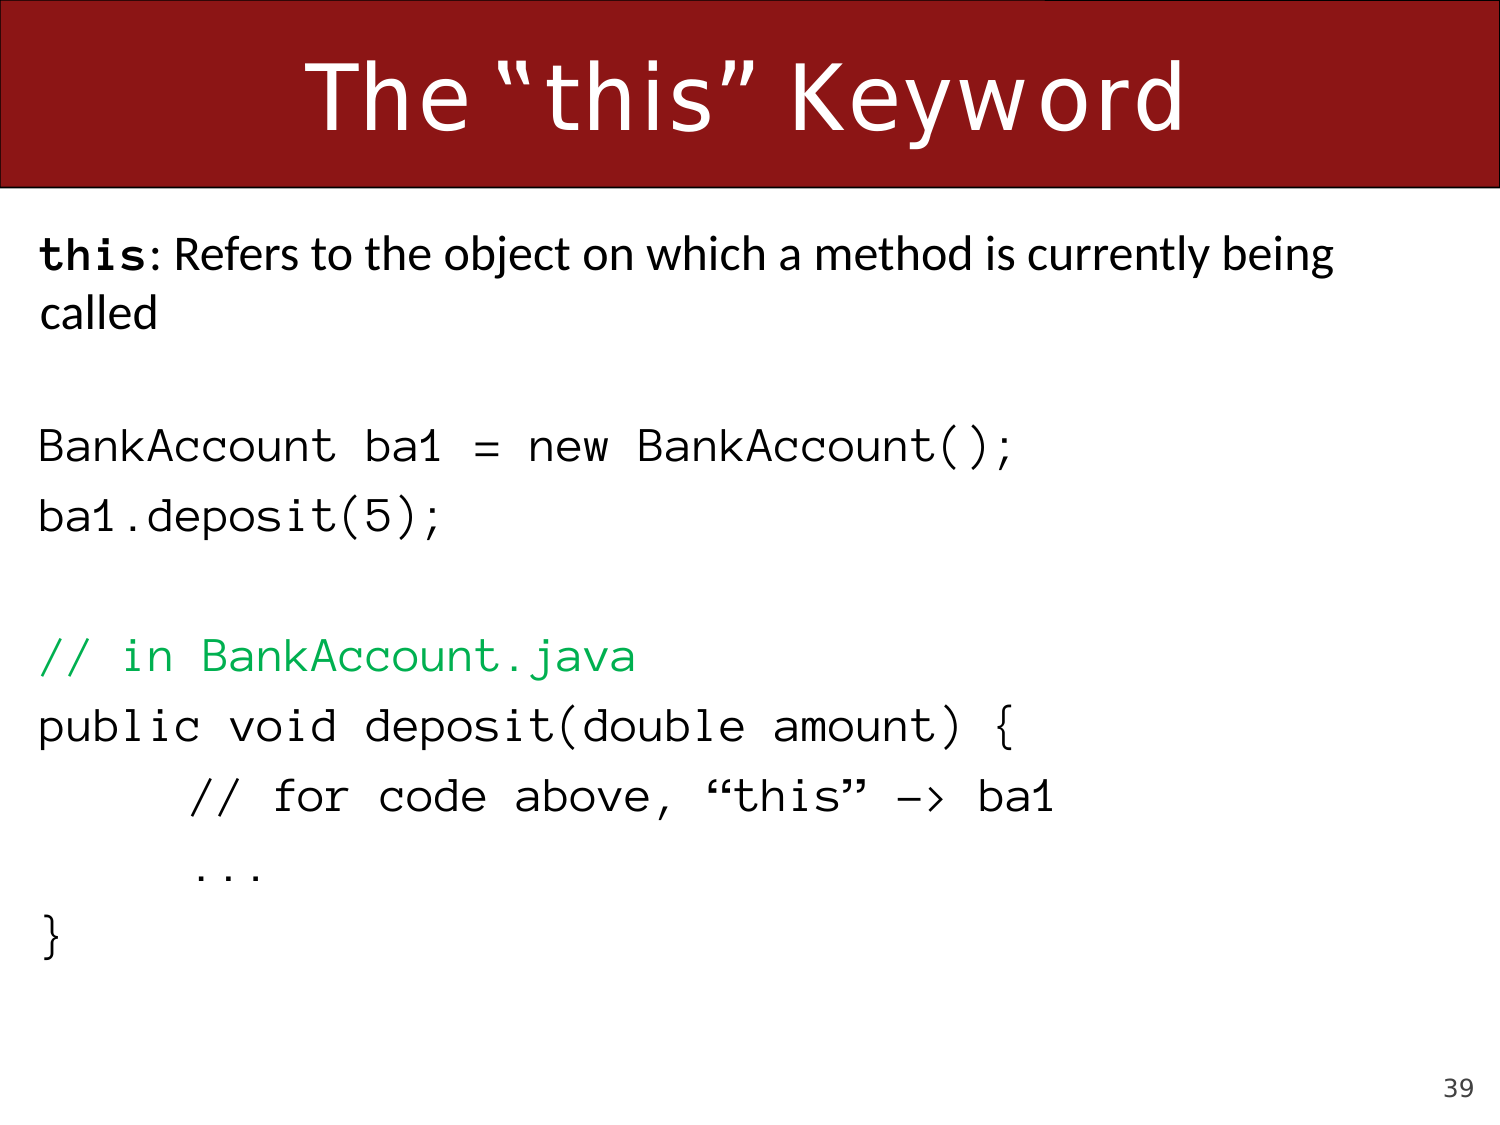

# The “this” Keyword
this: Refers to the object on which a method is currently being called

BankAccount ba1 = new BankAccount();
ba1.deposit(5);

// in BankAccount.java
public void deposit(double amount) {
	// for code above, “this” -> ba1
	...
}